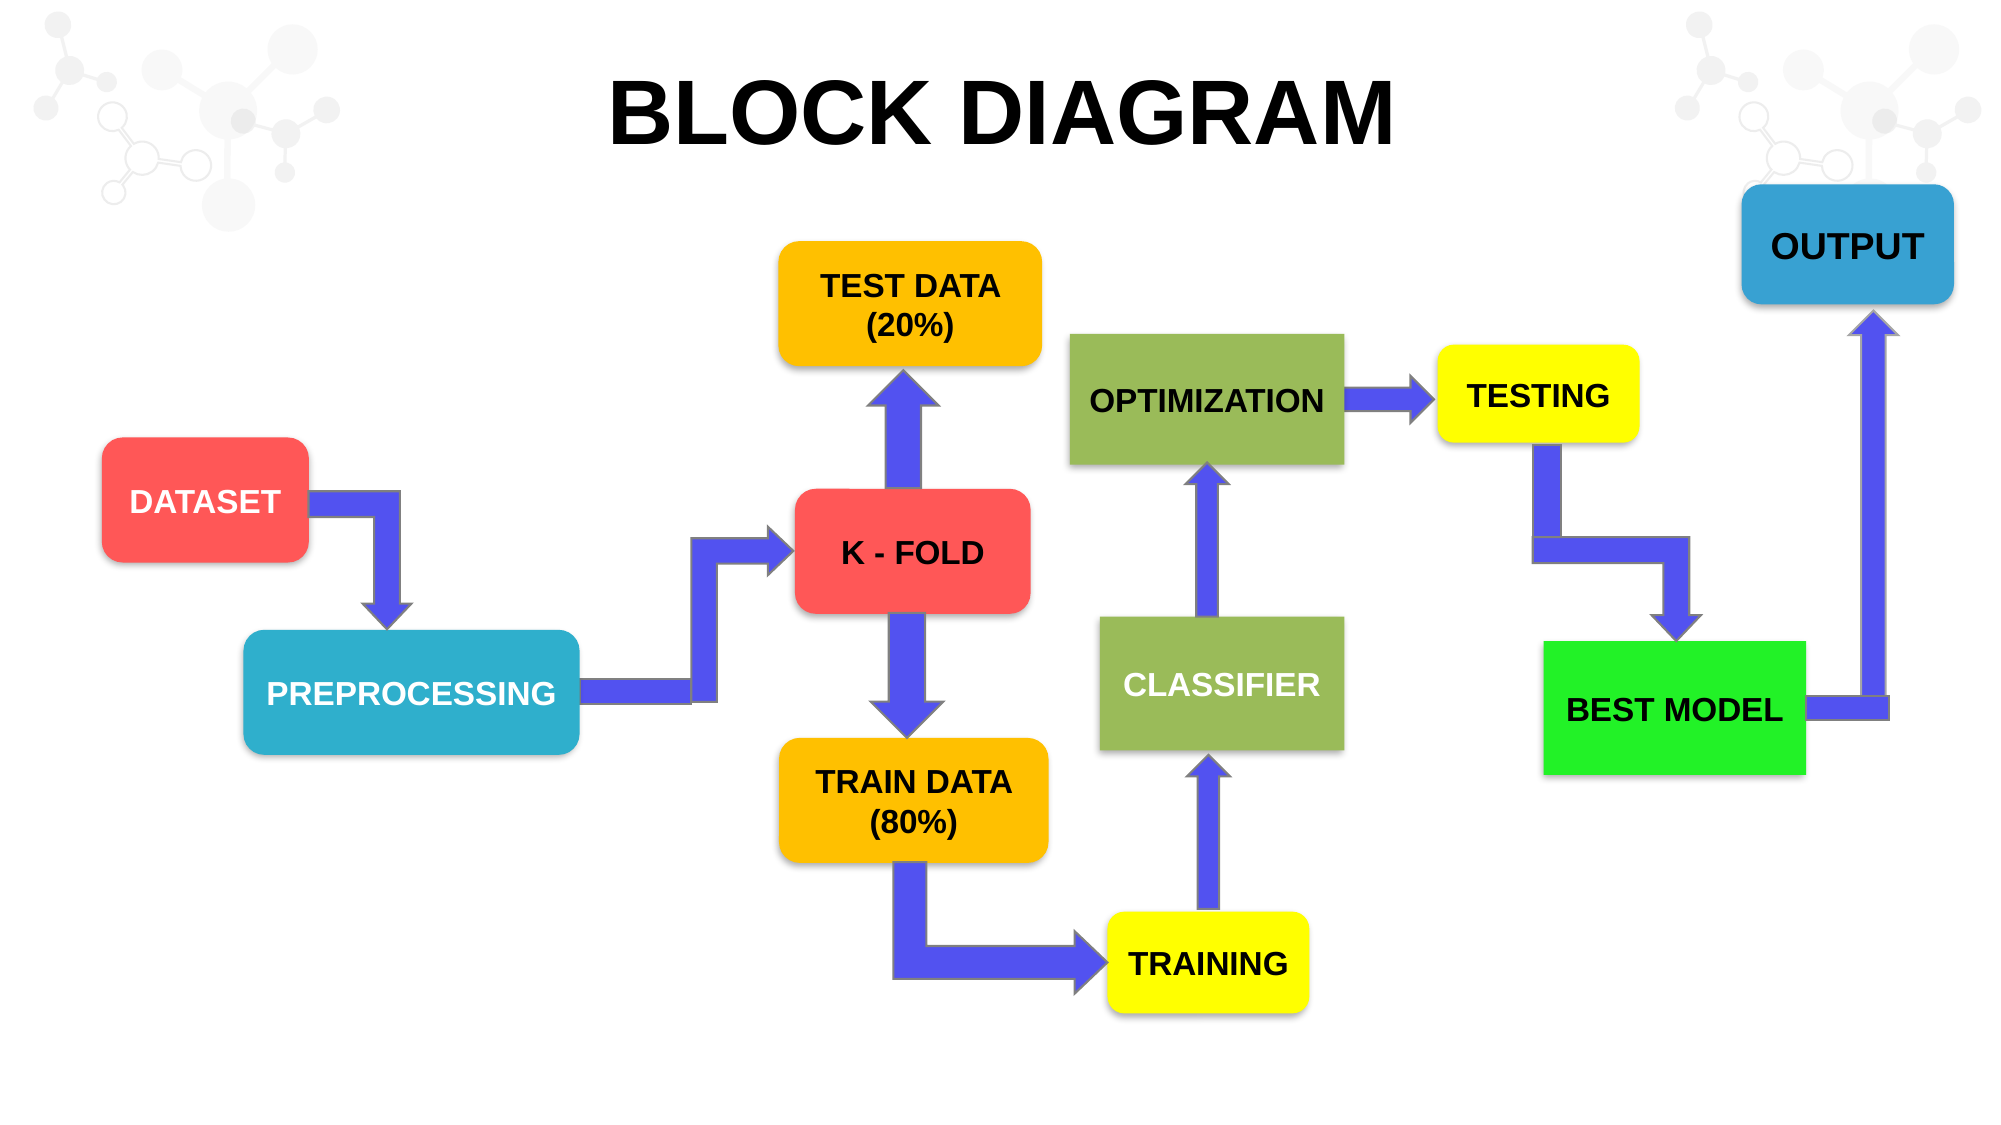

BLOCK DIAGRAM
OUTPUT
TEST DATA (20%)

OPTIMIZATION
TESTING

DATASET

K - FOLD

CLASSIFIER
PREPROCESSING

BEST MODEL

TRAIN DATA (80%)

TRAINING